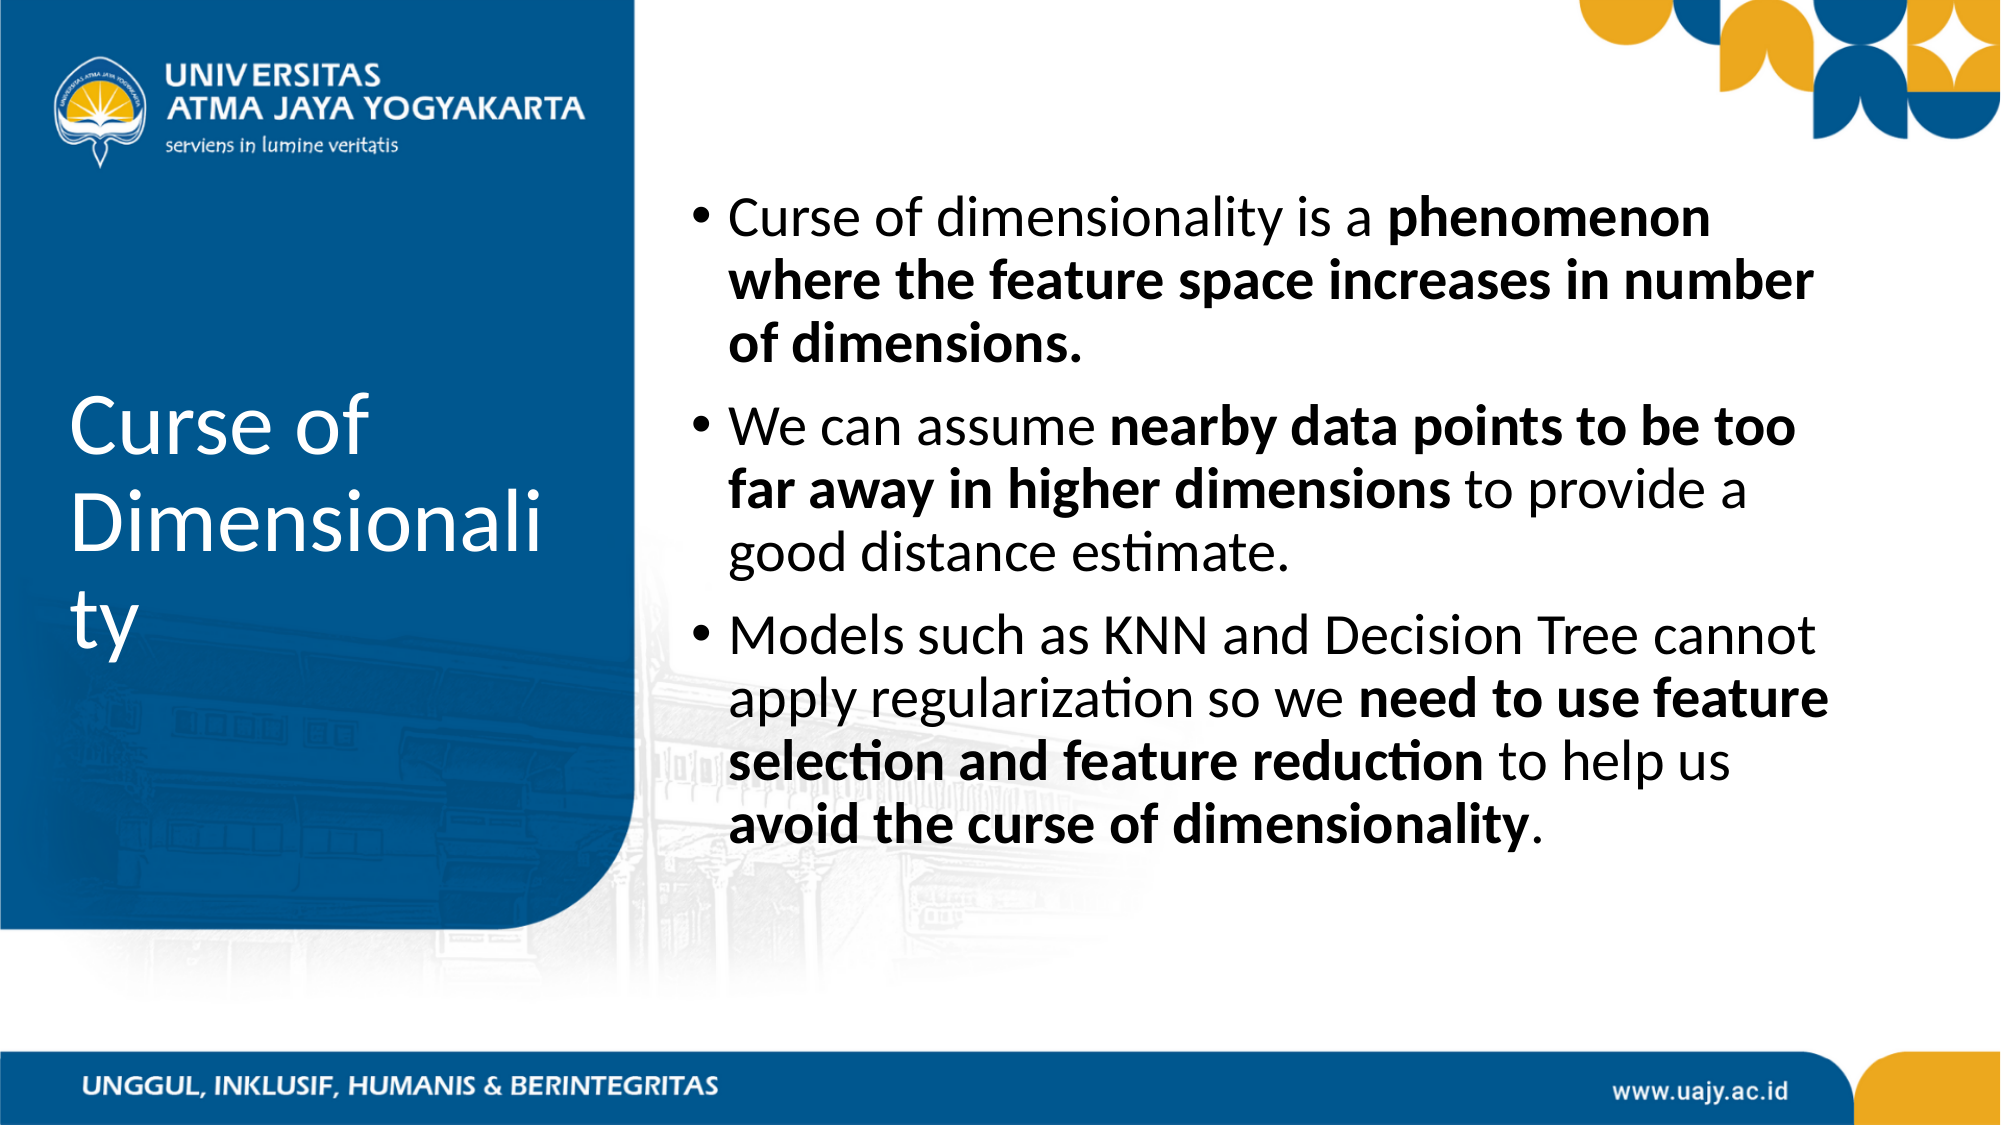

Curse of dimensionality is a phenomenon where the feature space increases in number of dimensions.
We can assume nearby data points to be too far away in higher dimensions to provide a good distance estimate.
Models such as KNN and Decision Tree cannot apply regularization so we need to use feature selection and feature reduction to help us avoid the curse of dimensionality.

# Curse of Dimensionality